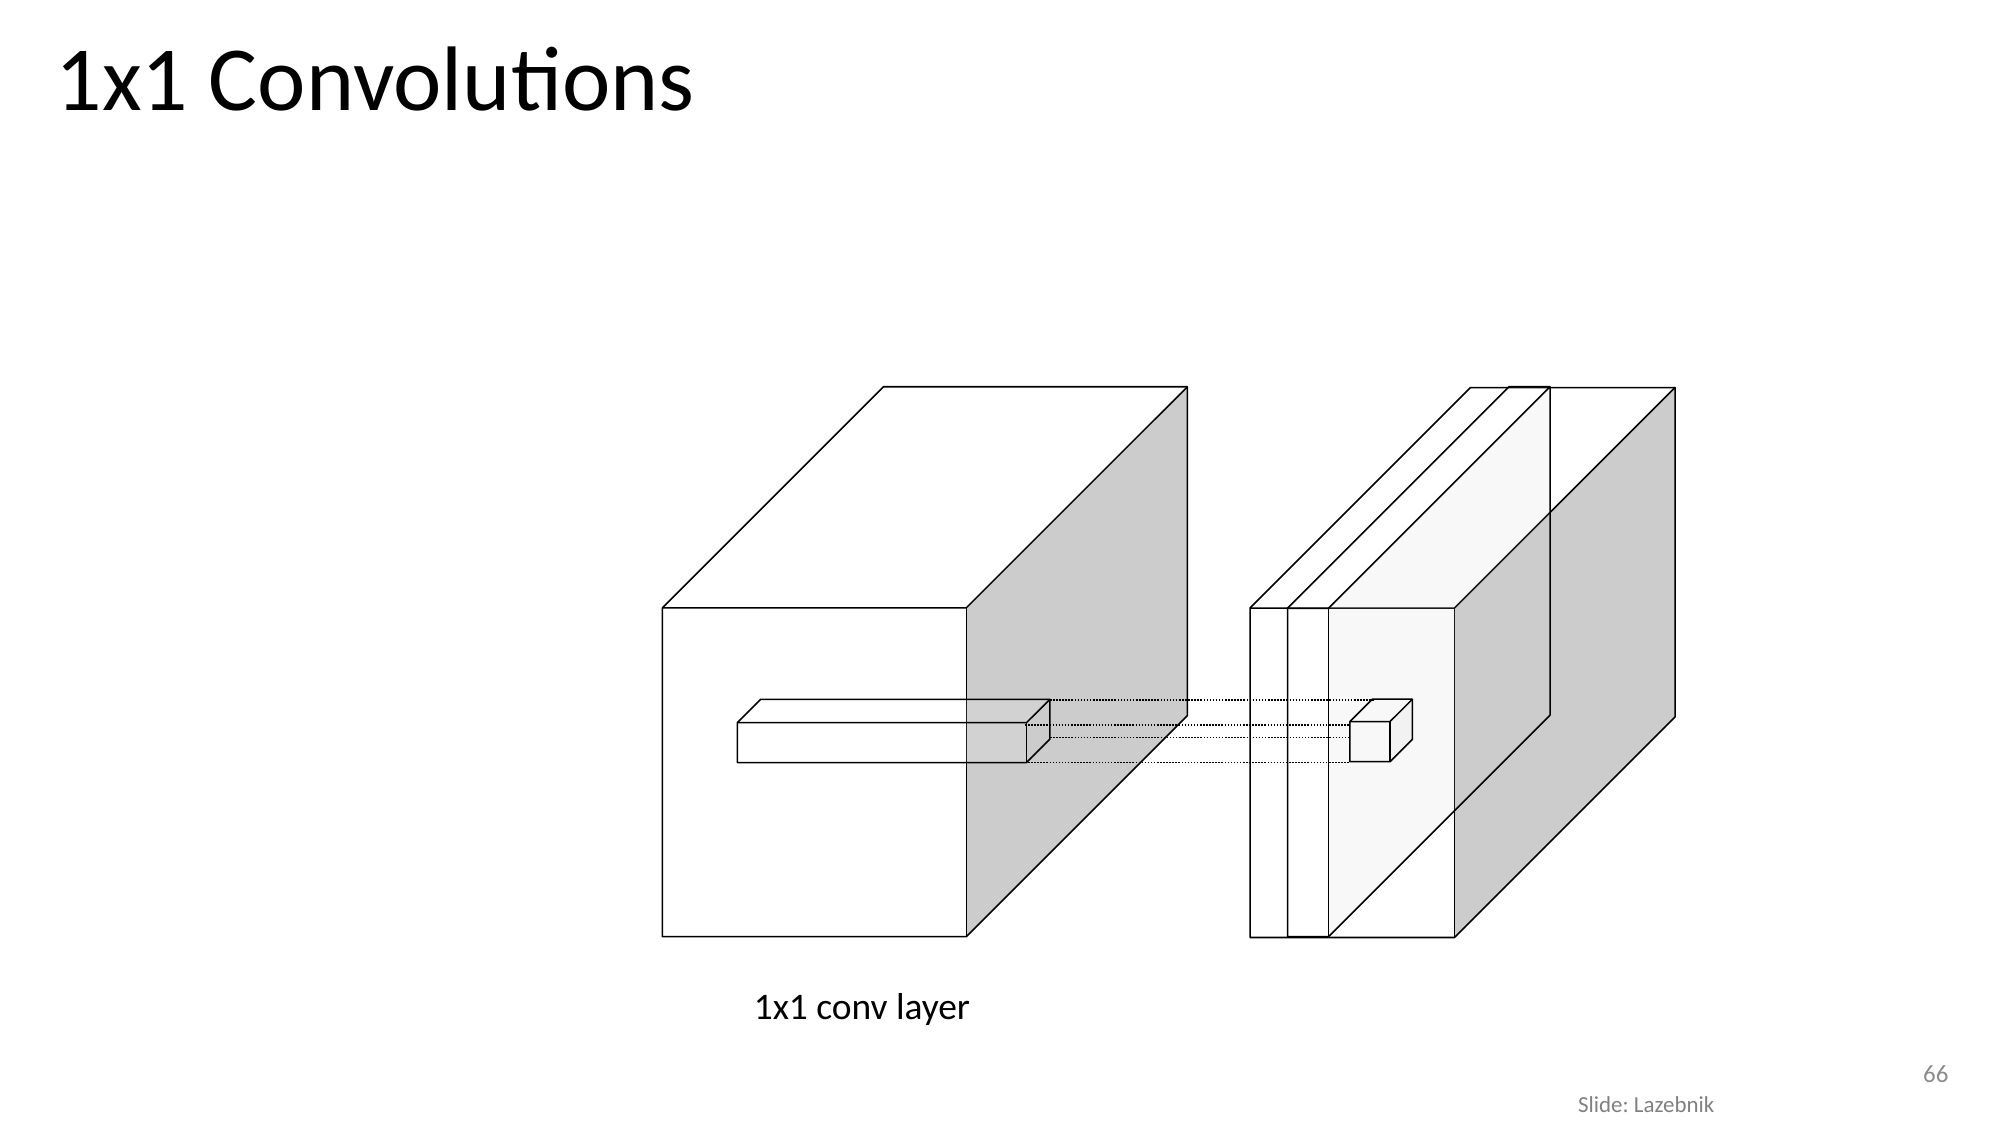

# 1x1 Convolutions

1x1 conv layer
66
Slide: Lazebnik